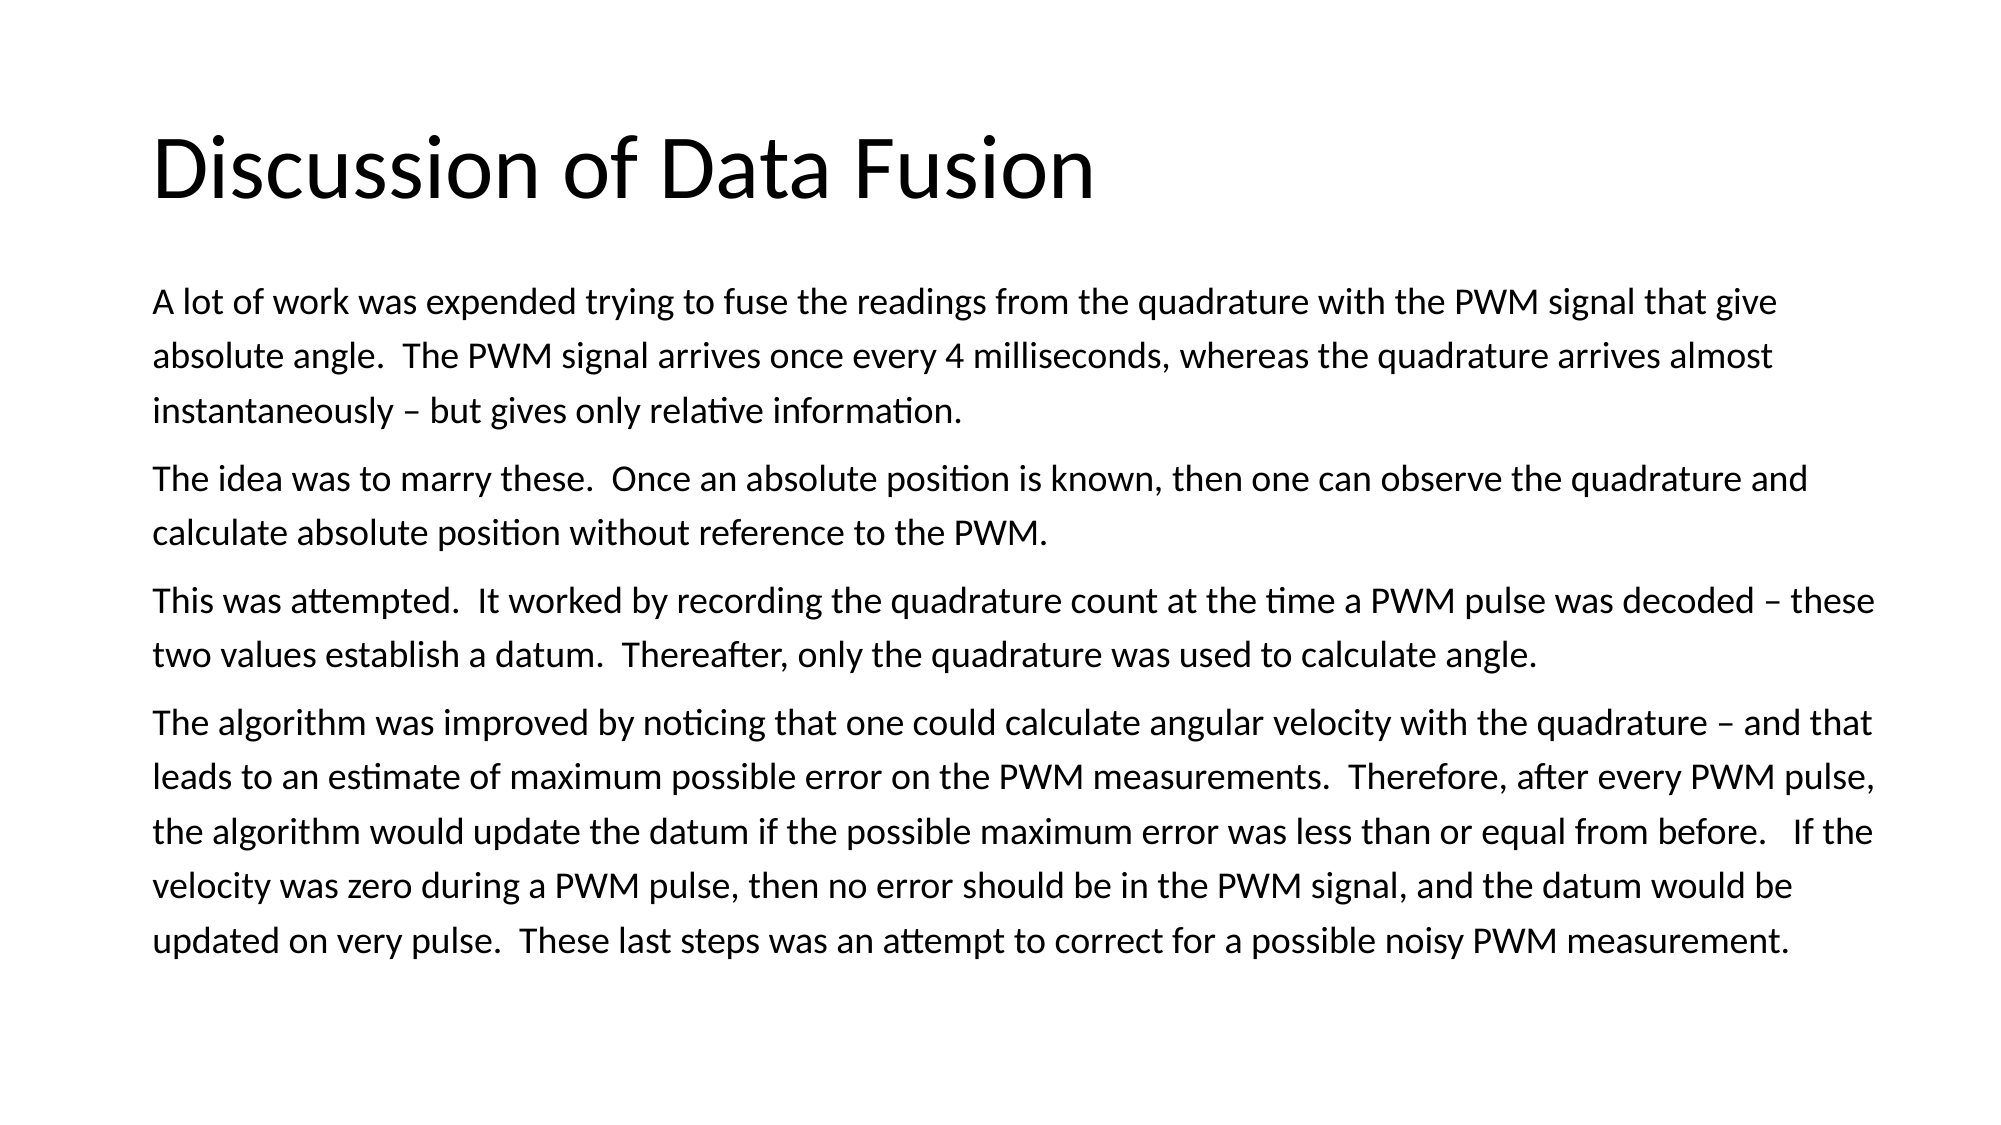

# Discussion of Data Fusion
A lot of work was expended trying to fuse the readings from the quadrature with the PWM signal that give absolute angle.  The PWM signal arrives once every 4 milliseconds, whereas the quadrature arrives almost instantaneously – but gives only relative information.
The idea was to marry these.  Once an absolute position is known, then one can observe the quadrature and calculate absolute position without reference to the PWM.
This was attempted.  It worked by recording the quadrature count at the time a PWM pulse was decoded – these two values establish a datum.  Thereafter, only the quadrature was used to calculate angle.
The algorithm was improved by noticing that one could calculate angular velocity with the quadrature – and that leads to an estimate of maximum possible error on the PWM measurements.  Therefore, after every PWM pulse, the algorithm would update the datum if the possible maximum error was less than or equal from before.   If the velocity was zero during a PWM pulse, then no error should be in the PWM signal, and the datum would be updated on very pulse.  These last steps was an attempt to correct for a possible noisy PWM measurement.